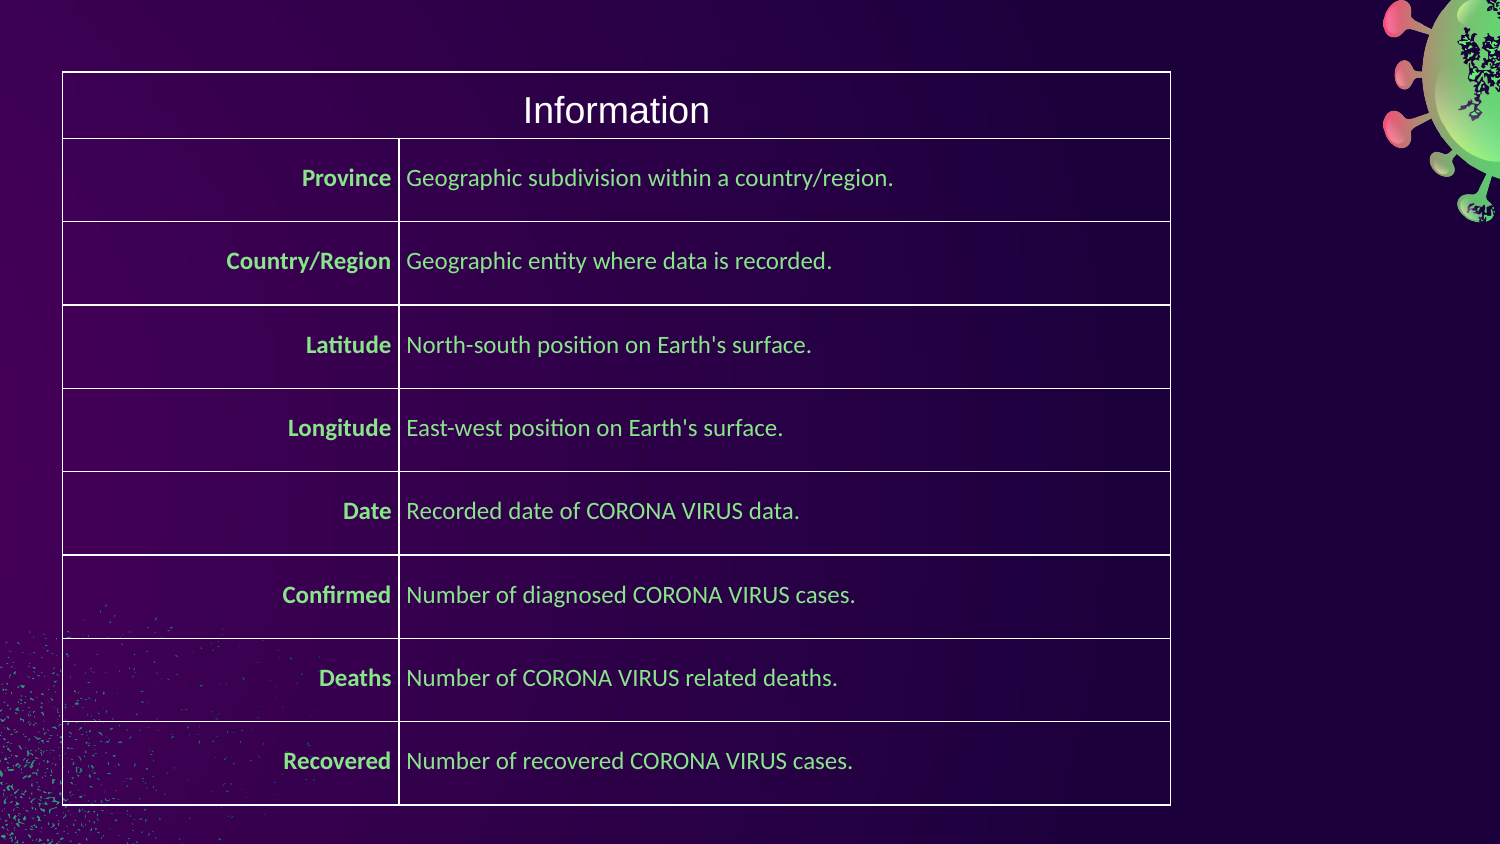

| Information |  |
| --- | --- |
| Province | Geographic subdivision within a country/region. |
| Country/Region | Geographic entity where data is recorded. |
| Latitude | North-south position on Earth's surface. |
| Longitude | East-west position on Earth's surface. |
| Date | Recorded date of CORONA VIRUS data. |
| Confirmed | Number of diagnosed CORONA VIRUS cases. |
| Deaths | Number of CORONA VIRUS related deaths. |
| Recovered | Number of recovered CORONA VIRUS cases. |